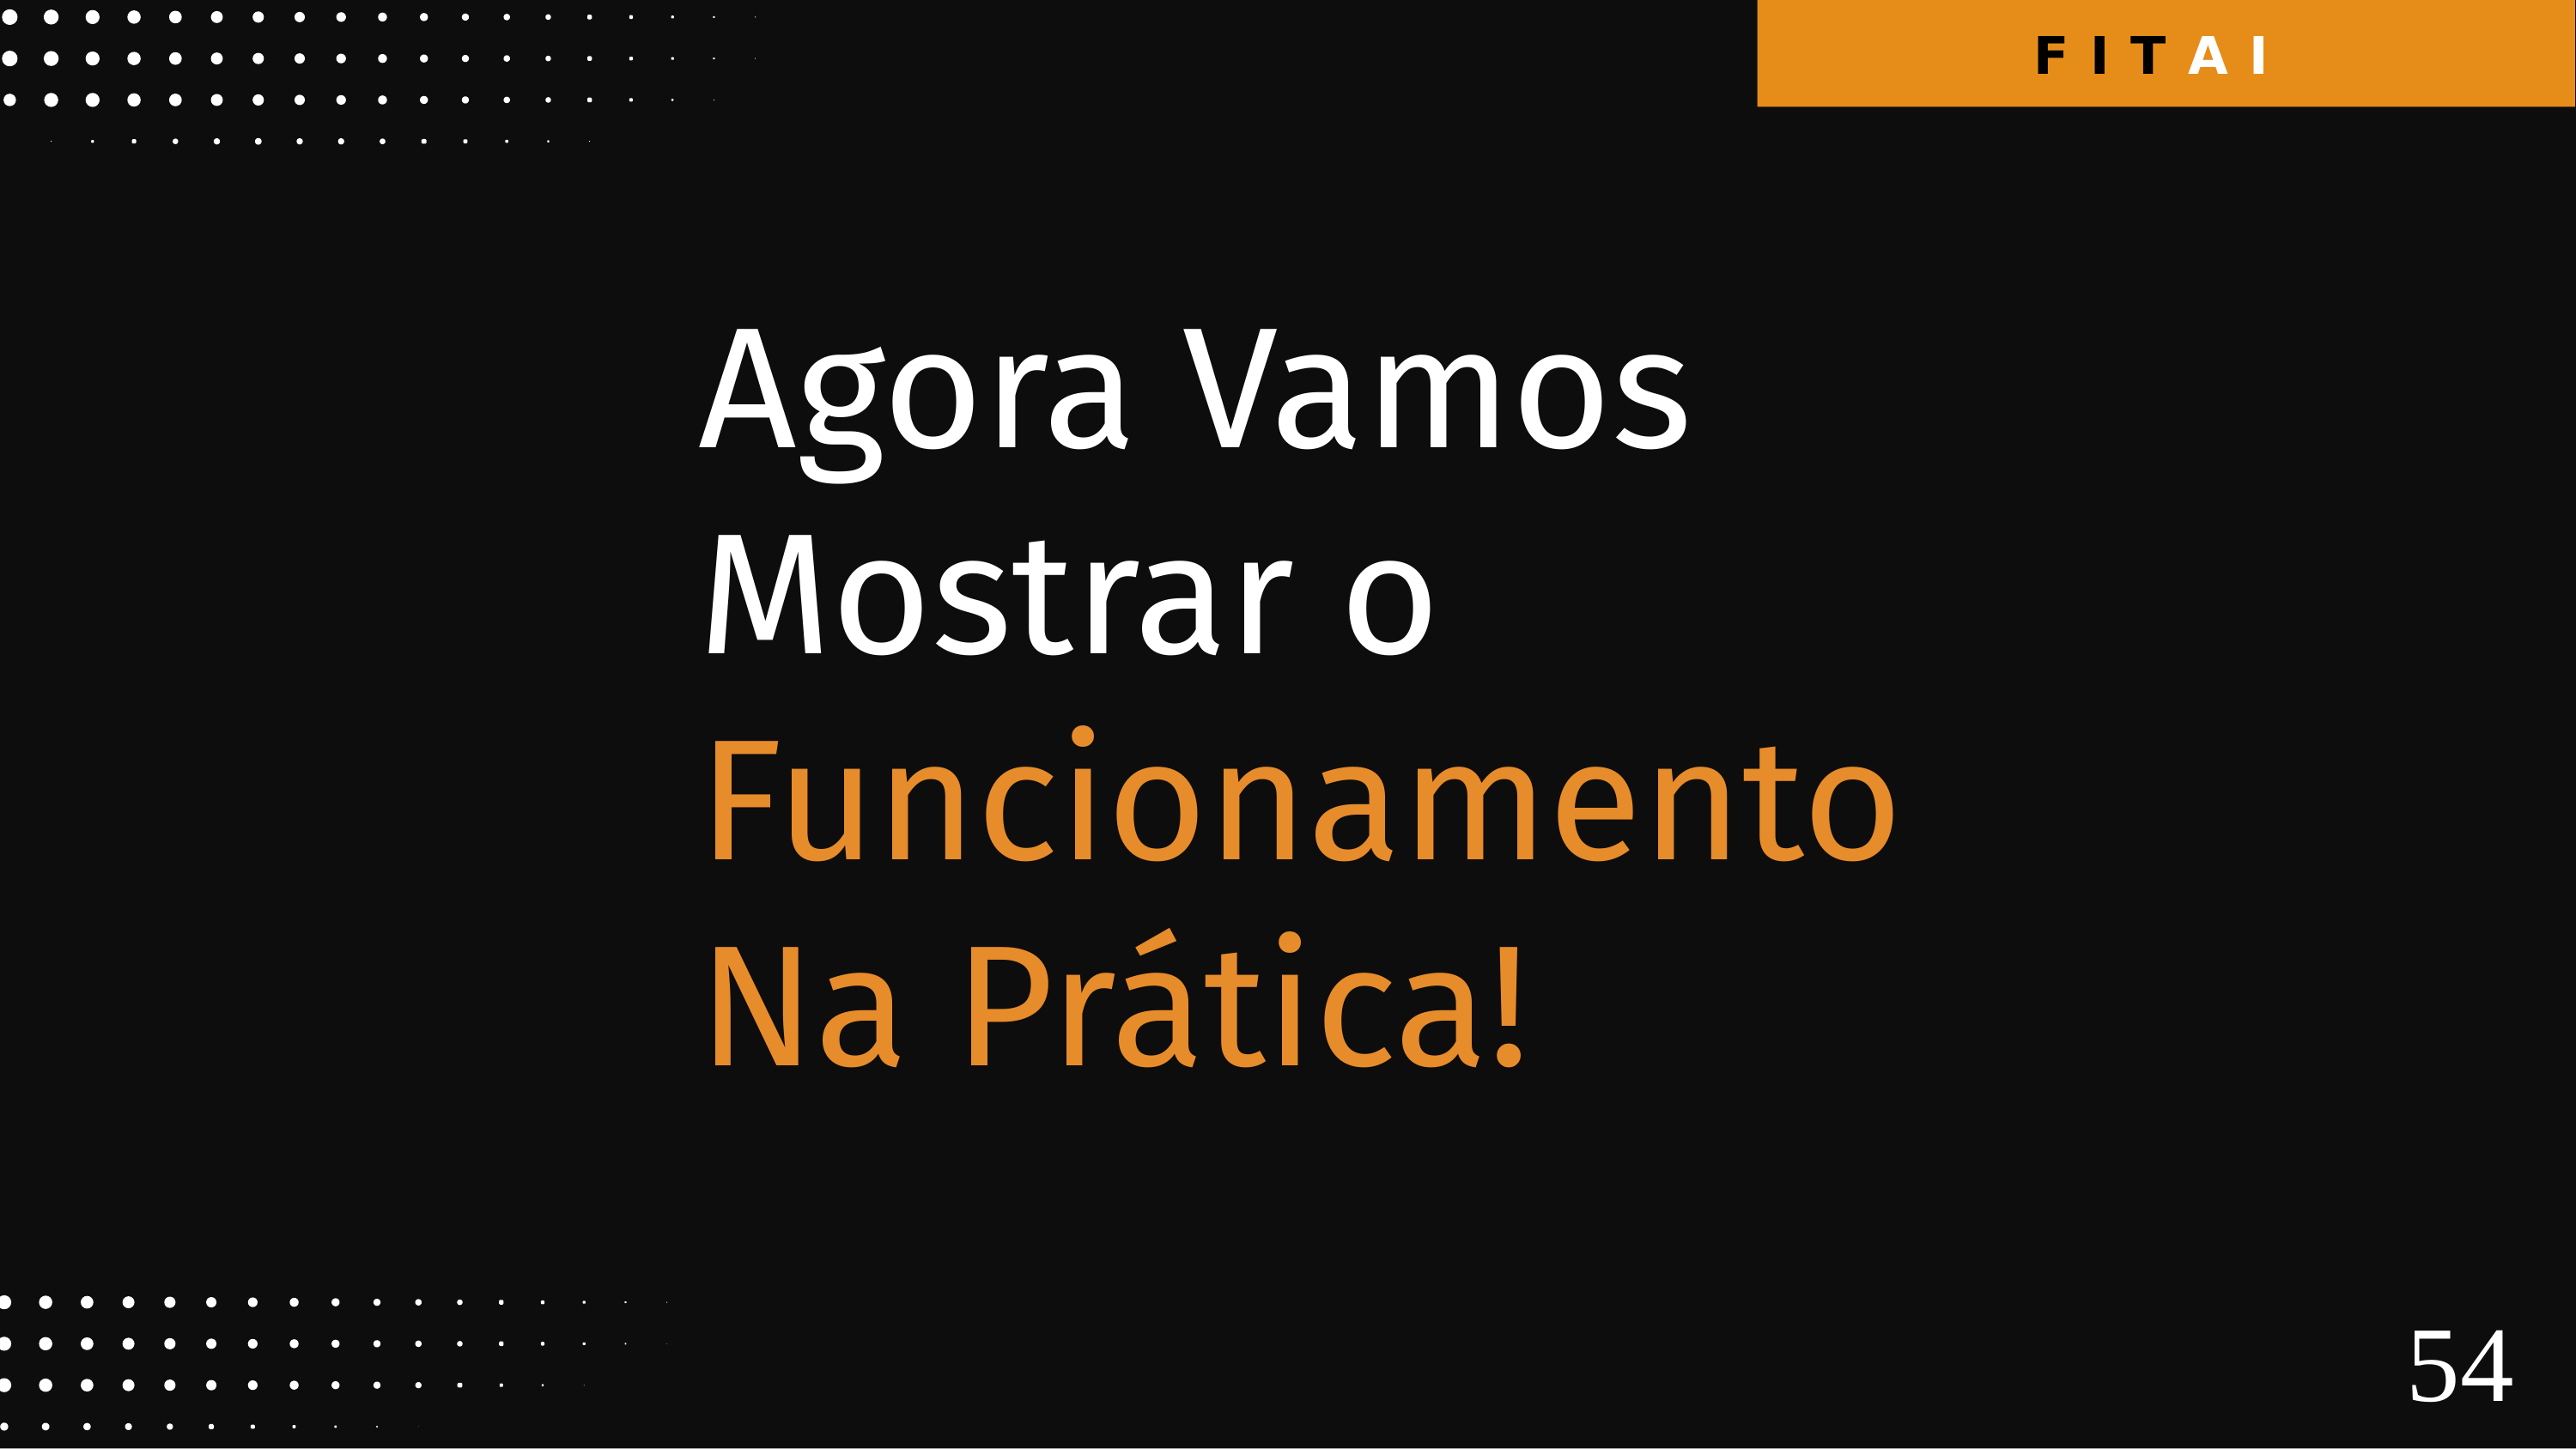

F I T A I
Agora Vamos Mostrar o Funcionamento Na Prática!
54